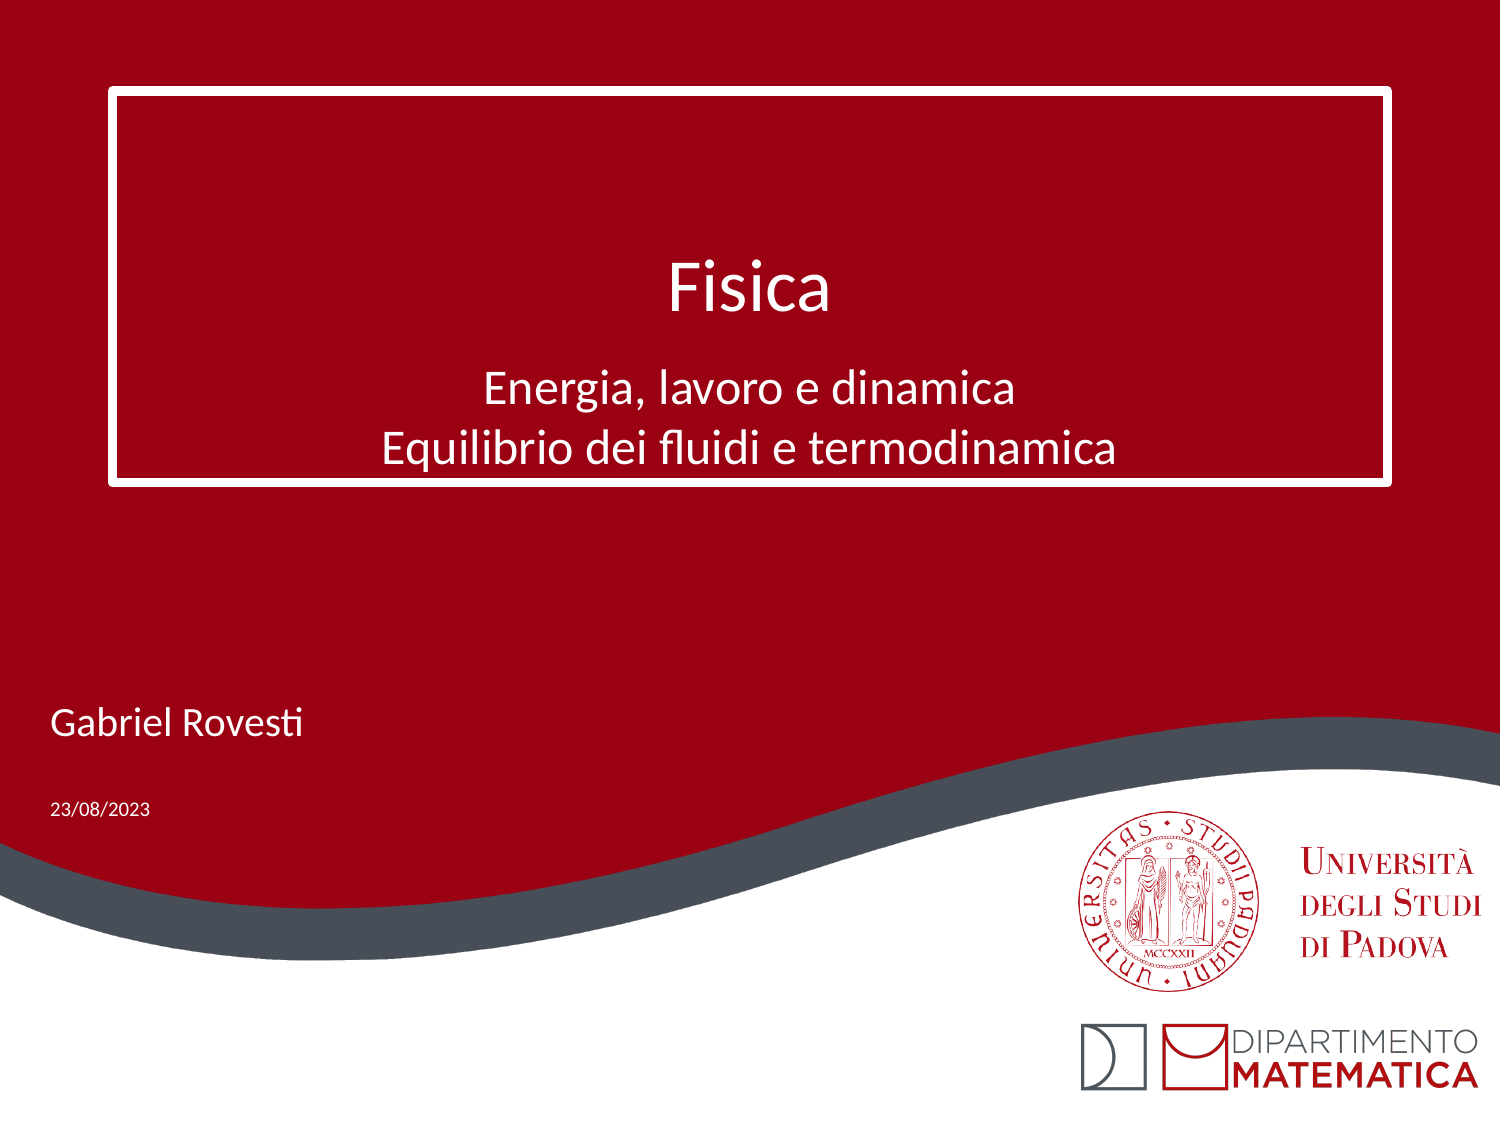

# Fisica
Energia, lavoro e dinamica
Equilibrio dei fluidi e termodinamica
Gabriel Rovesti
23/08/2023